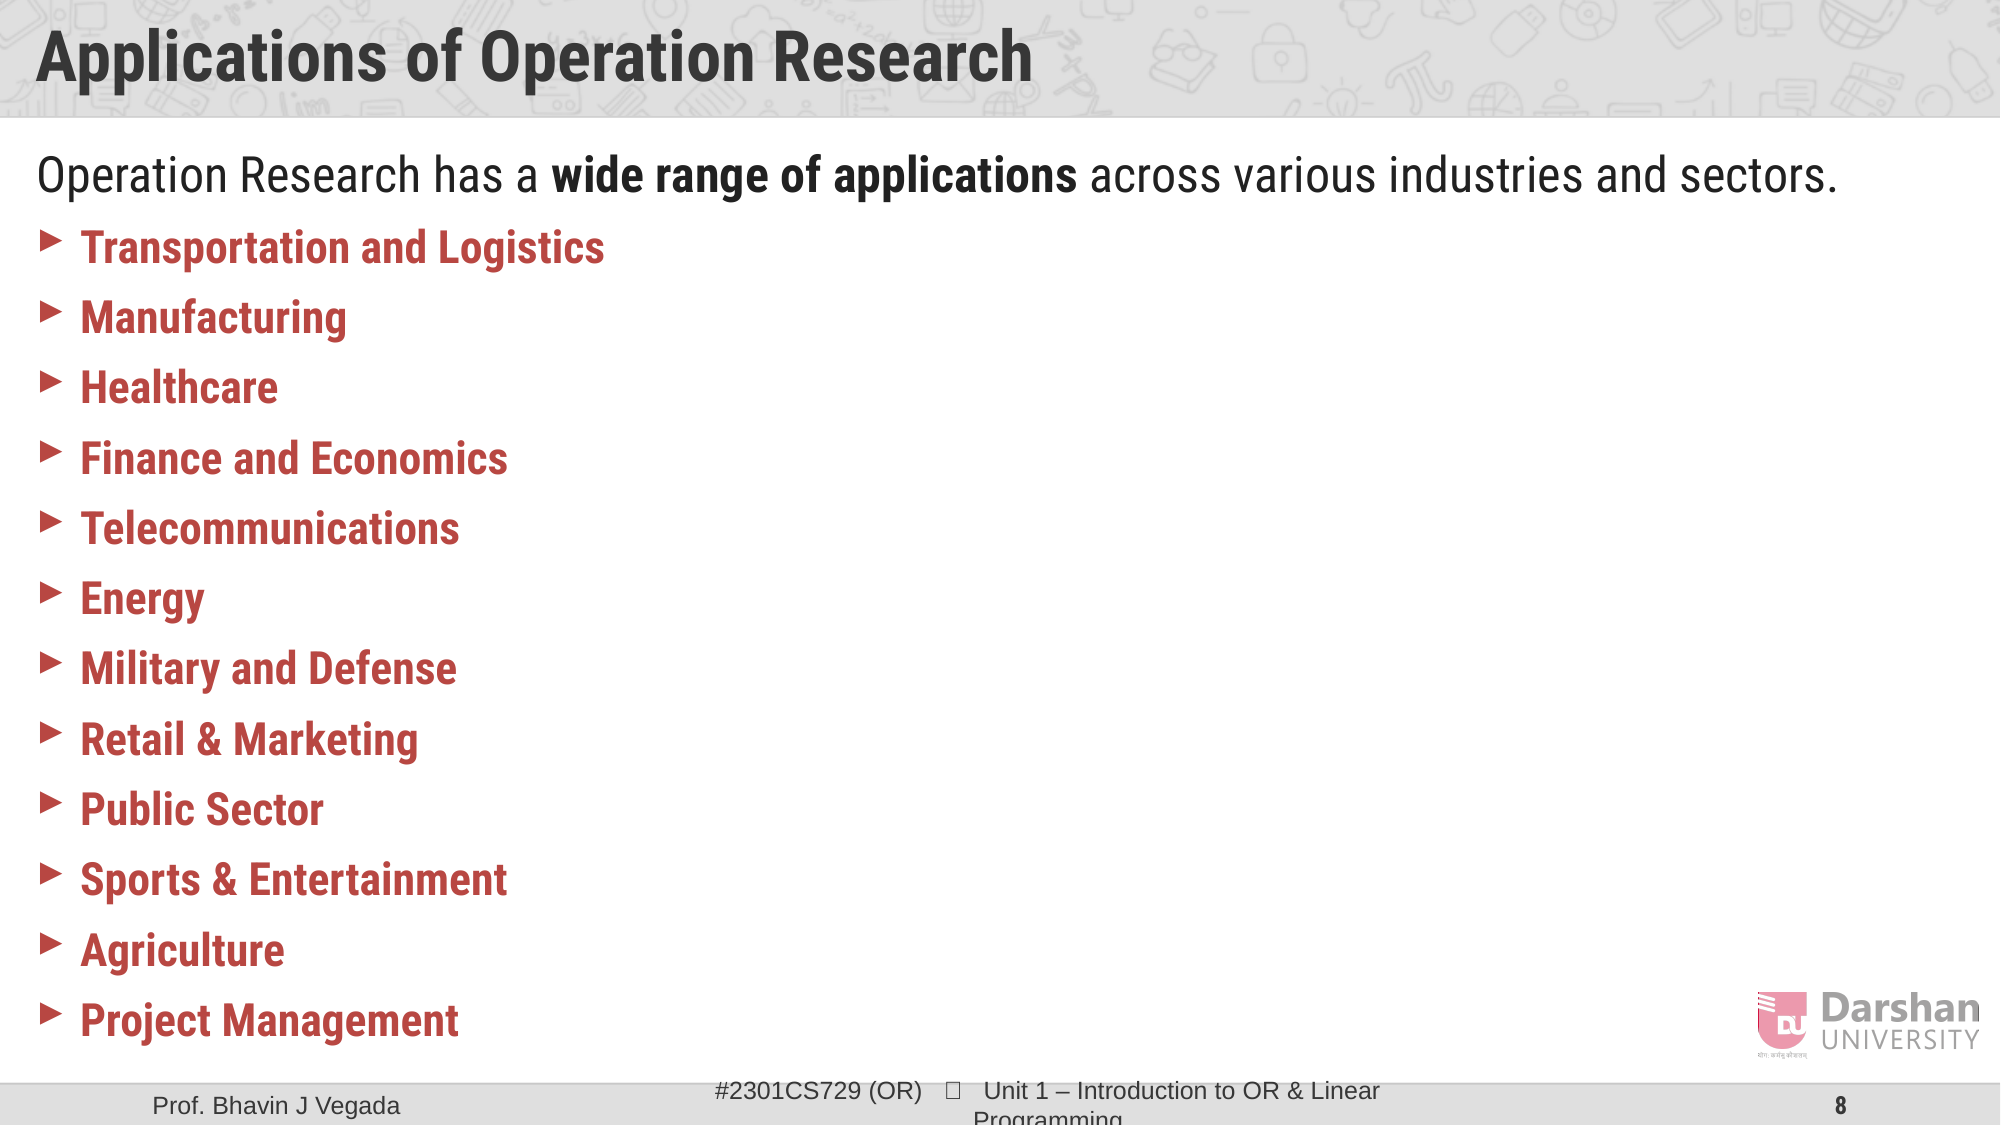

# Applications of Operation Research
Operation Research has a wide range of applications across various industries and sectors.
Transportation and Logistics
Manufacturing
Healthcare
Finance and Economics
Telecommunications
Energy
Military and Defense
Retail & Marketing
Public Sector
Sports & Entertainment
Agriculture
Project Management